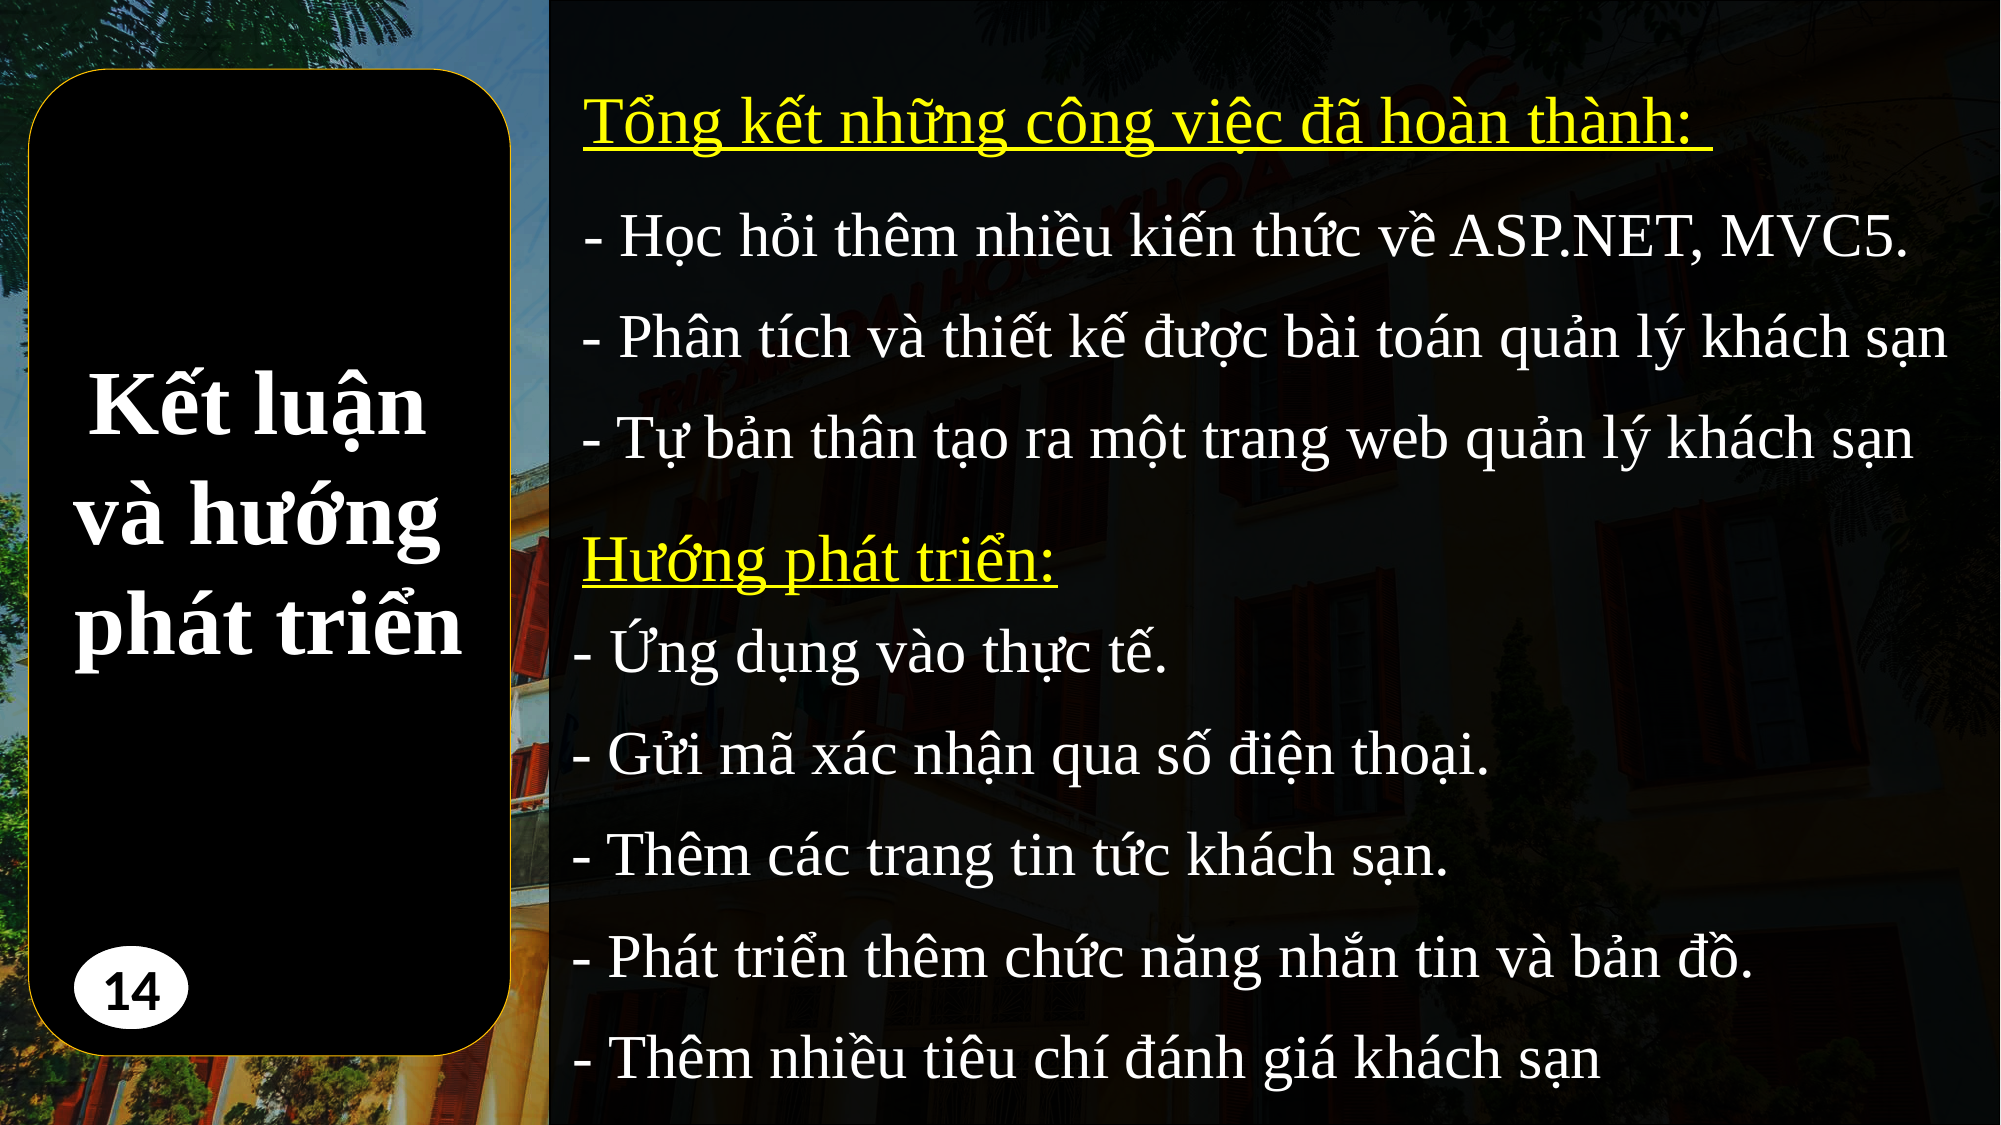

Kết luận
và hướng
phát triển

Tổng kết những công việc đã hoàn thành:
Demo
dự án
- Học hỏi thêm nhiều kiến thức về ASP.NET, MVC5.
- Phân tích và thiết kế được bài toán quản lý khách sạn
- Tự bản thân tạo ra một trang web quản lý khách sạn
Hướng phát triển:
- Ứng dụng vào thực tế.
- Gửi mã xác nhận qua số điện thoại.
- Thêm các trang tin tức khách sạn.
- Phát triển thêm chức năng nhắn tin và bản đồ.
14
- Thêm nhiều tiêu chí đánh giá khách sạn